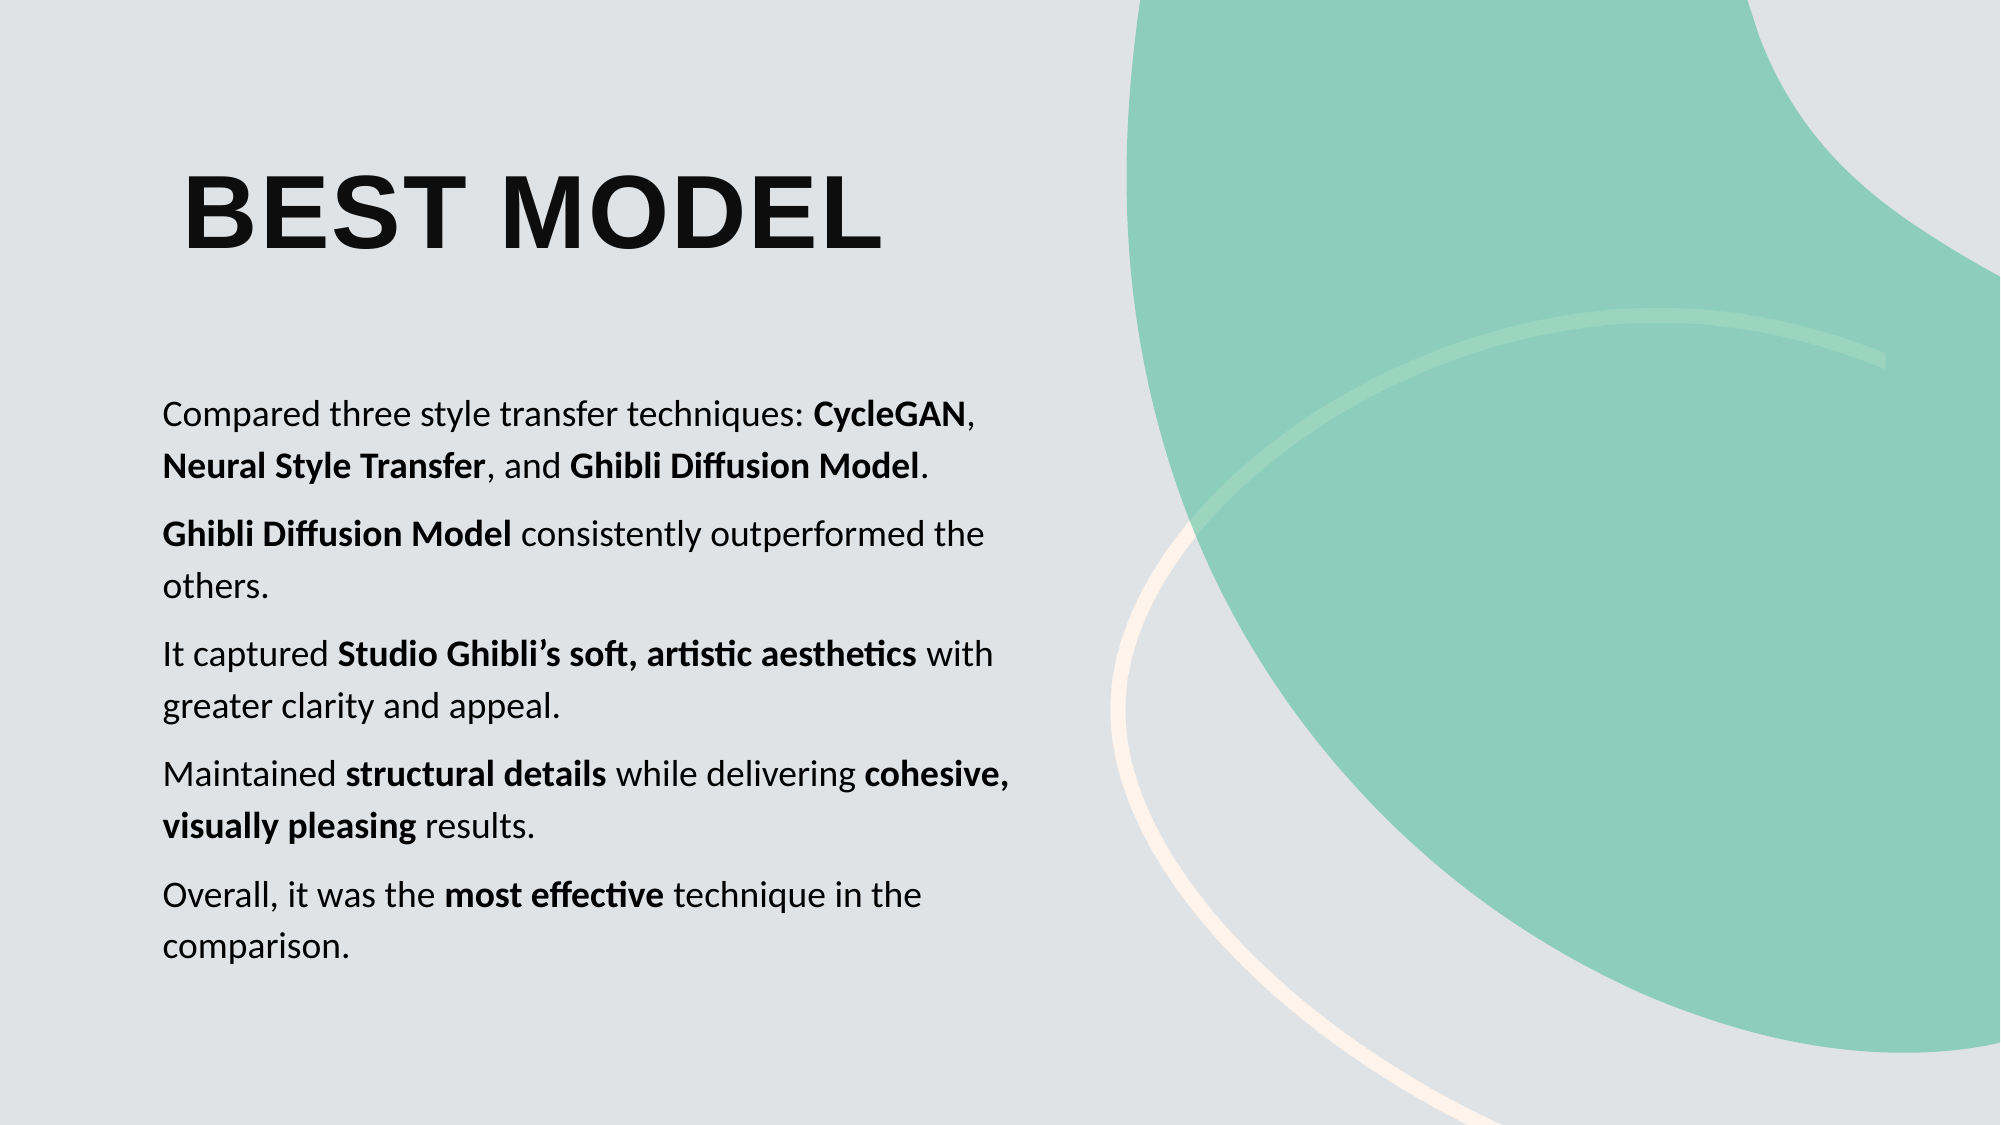

# Best Model

Compared three style transfer techniques: CycleGAN, Neural Style Transfer, and Ghibli Diffusion Model.
Ghibli Diffusion Model consistently outperformed the others.
It captured Studio Ghibli’s soft, artistic aesthetics with greater clarity and appeal.
Maintained structural details while delivering cohesive, visually pleasing results.
Overall, it was the most effective technique in the comparison.